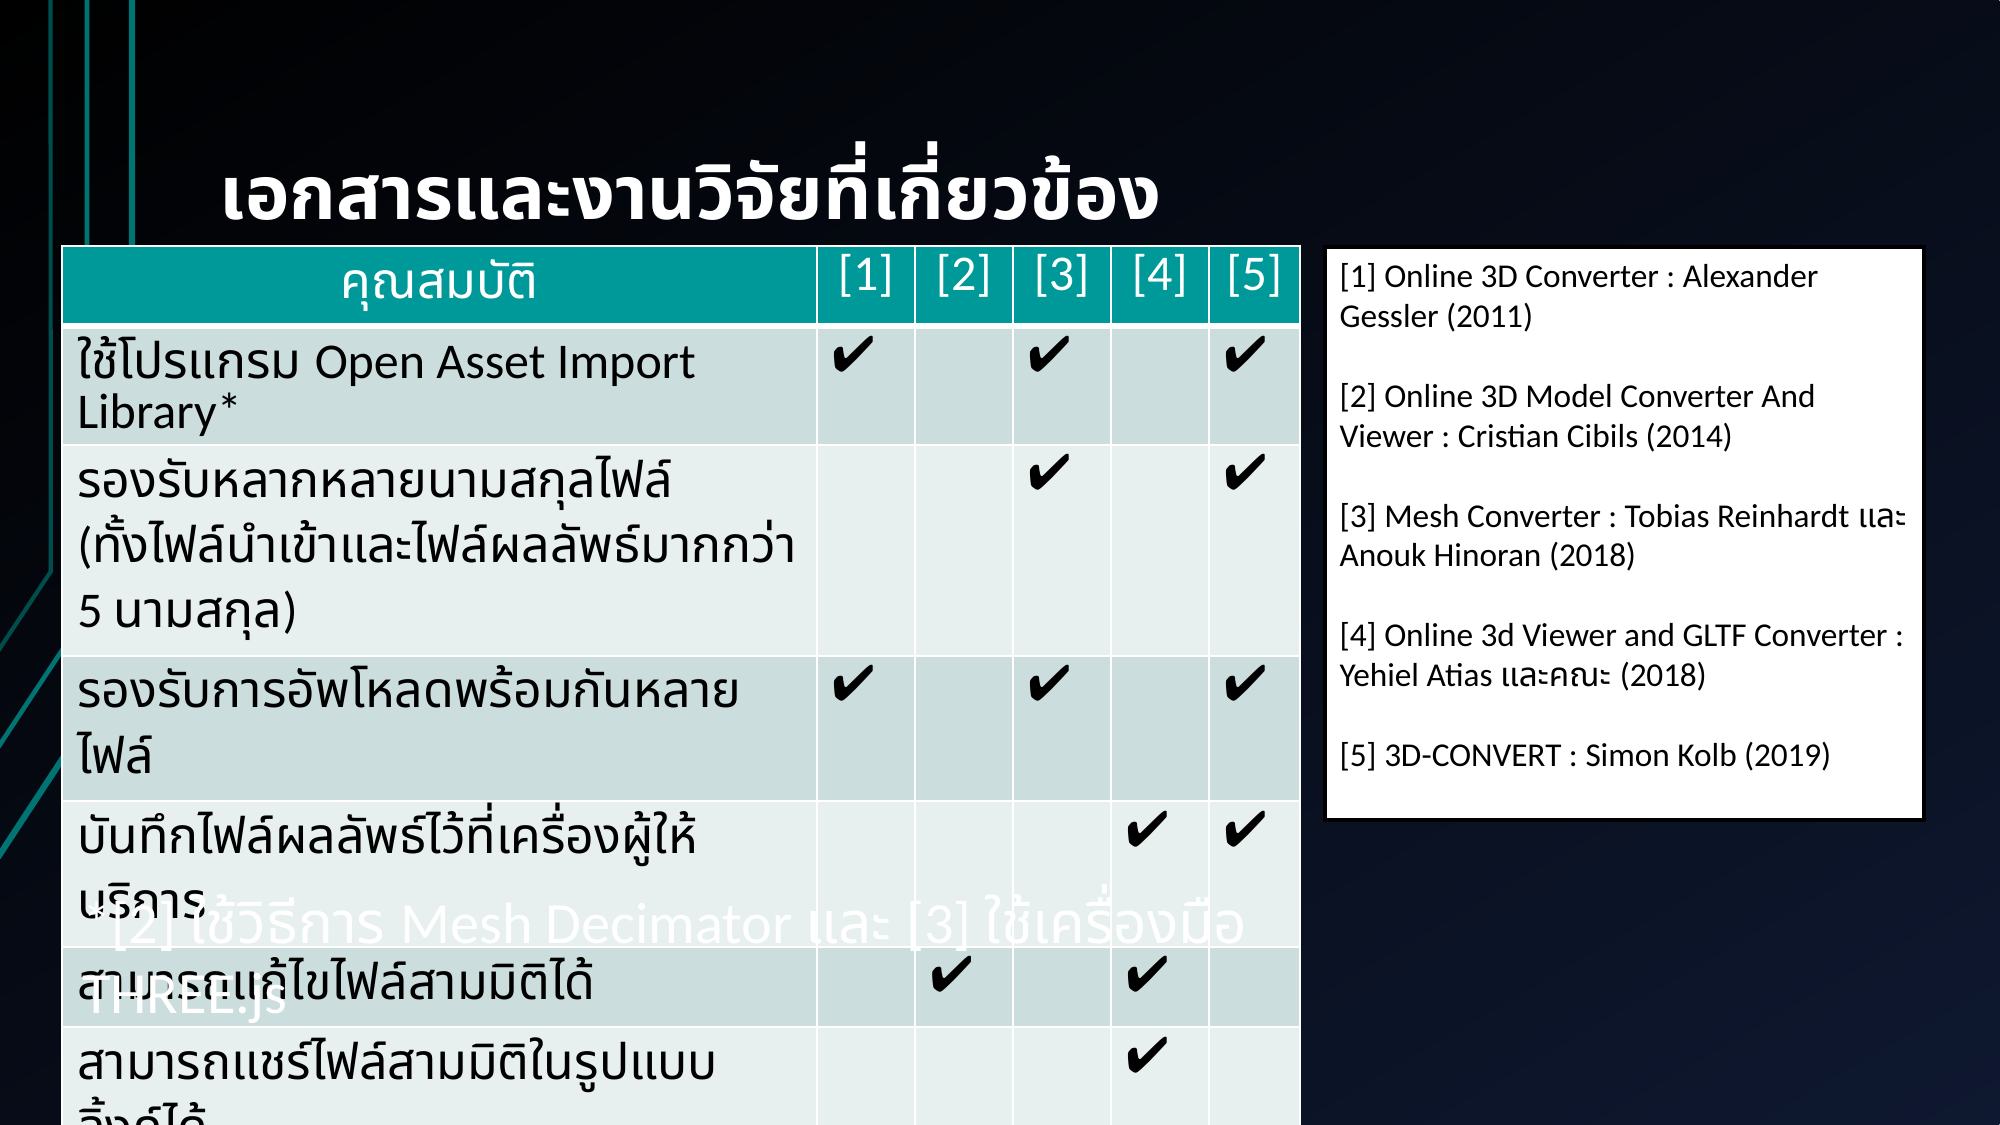

# เอกสารและงานวิจัยที่เกี่ยวข้อง
| คุณสมบัติ | [1] | [2] | [3] | [4] | [5] |
| --- | --- | --- | --- | --- | --- |
| ใช้โปรแกรม Open Asset Import Library\* | ✔ |  | ✔ |  | ✔ |
| รองรับหลากหลายนามสกุลไฟล์ (ทั้งไฟล์นำเข้าและไฟล์ผลลัพธ์มากกว่า 5 นามสกุล) |  |  | ✔ |  | ✔ |
| รองรับการอัพโหลดพร้อมกันหลายไฟล์ | ✔ |  | ✔ |  | ✔ |
| บันทึกไฟล์ผลลัพธ์ไว้ที่เครื่องผู้ให้บริการ |  |  |  | ✔ | ✔ |
| สามารถแก้ไขไฟล์สามมิติได้ |  | ✔ |  | ✔ |  |
| สามารถแชร์ไฟล์สามมิติในรูปแบบลิ้งค์ได้ |  |  |  | ✔ |  |
[1] Online 3D Converter : Alexander Gessler (2011)

[2] Online 3D Model Converter And Viewer : Cristian Cibils (2014)

[3] Mesh Converter : Tobias Reinhardt และ Anouk Hinoran (2018)

[4] Online 3d Viewer and GLTF Converter : Yehiel Atias และคณะ (2018)

[5] 3D-CONVERT : Simon Kolb (2019)

*[2] ใช้วิธีการ Mesh Decimator และ [3] ใช้เครื่องมือ THREE.js